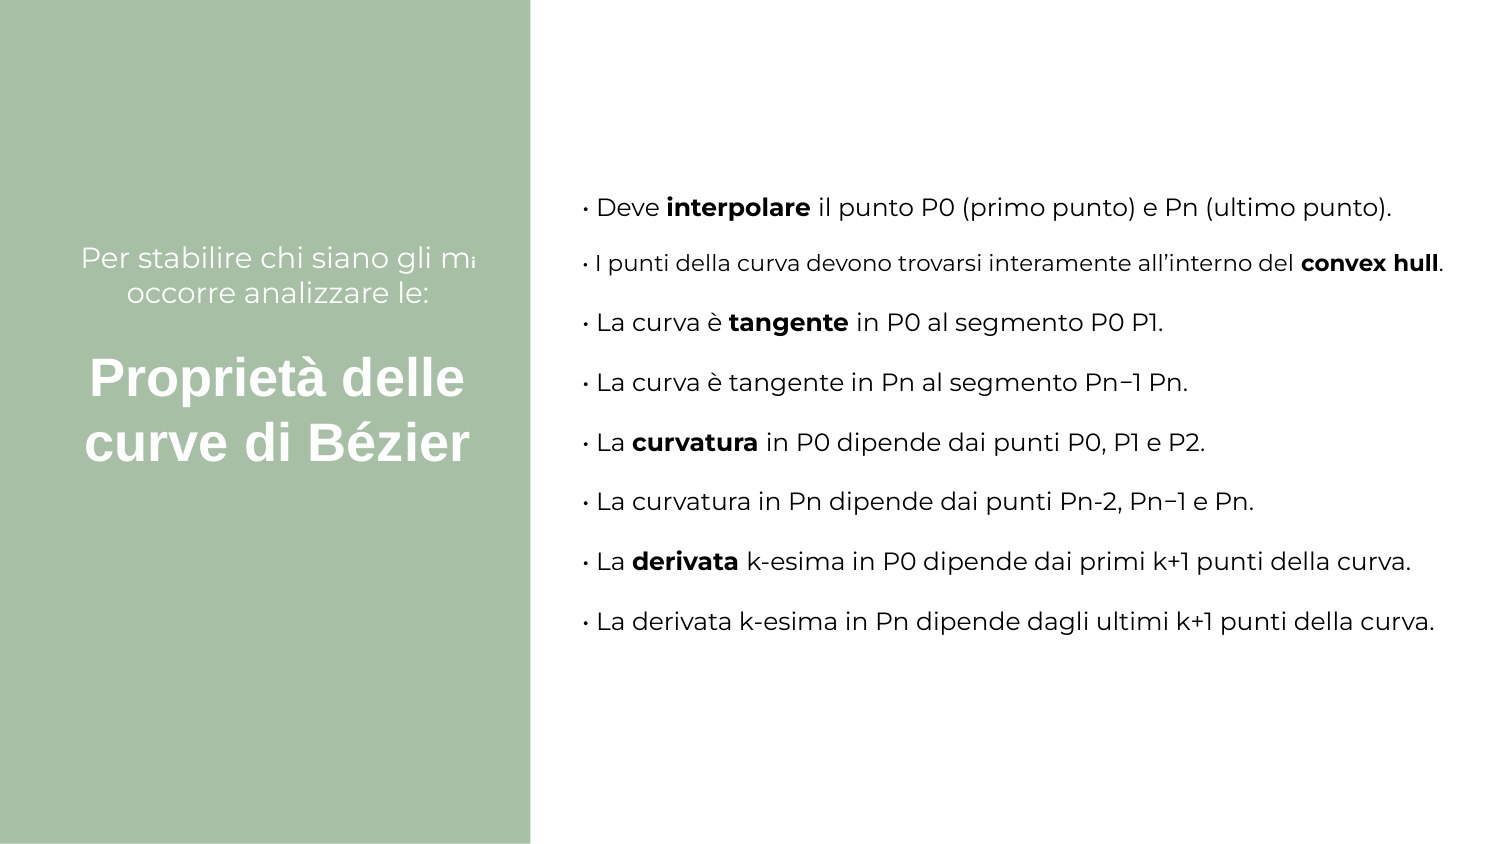

• Deve interpolare il punto P0 (primo punto) e Pn (ultimo punto).

• I punti della curva devono trovarsi interamente all’interno del convex hull.

• La curva è tangente in P0 al segmento P0 P1.

• La curva è tangente in Pn al segmento Pn−1 Pn.

• La curvatura in P0 dipende dai punti P0, P1 e P2.

• La curvatura in Pn dipende dai punti Pn-2, Pn−1 e Pn.

• La derivata k-esima in P0 dipende dai primi k+1 punti della curva.

• La derivata k-esima in Pn dipende dagli ultimi k+1 punti della curva.

Per stabilire chi siano gli mi occorre analizzare le:

# Proprietà delle curve di Bézier